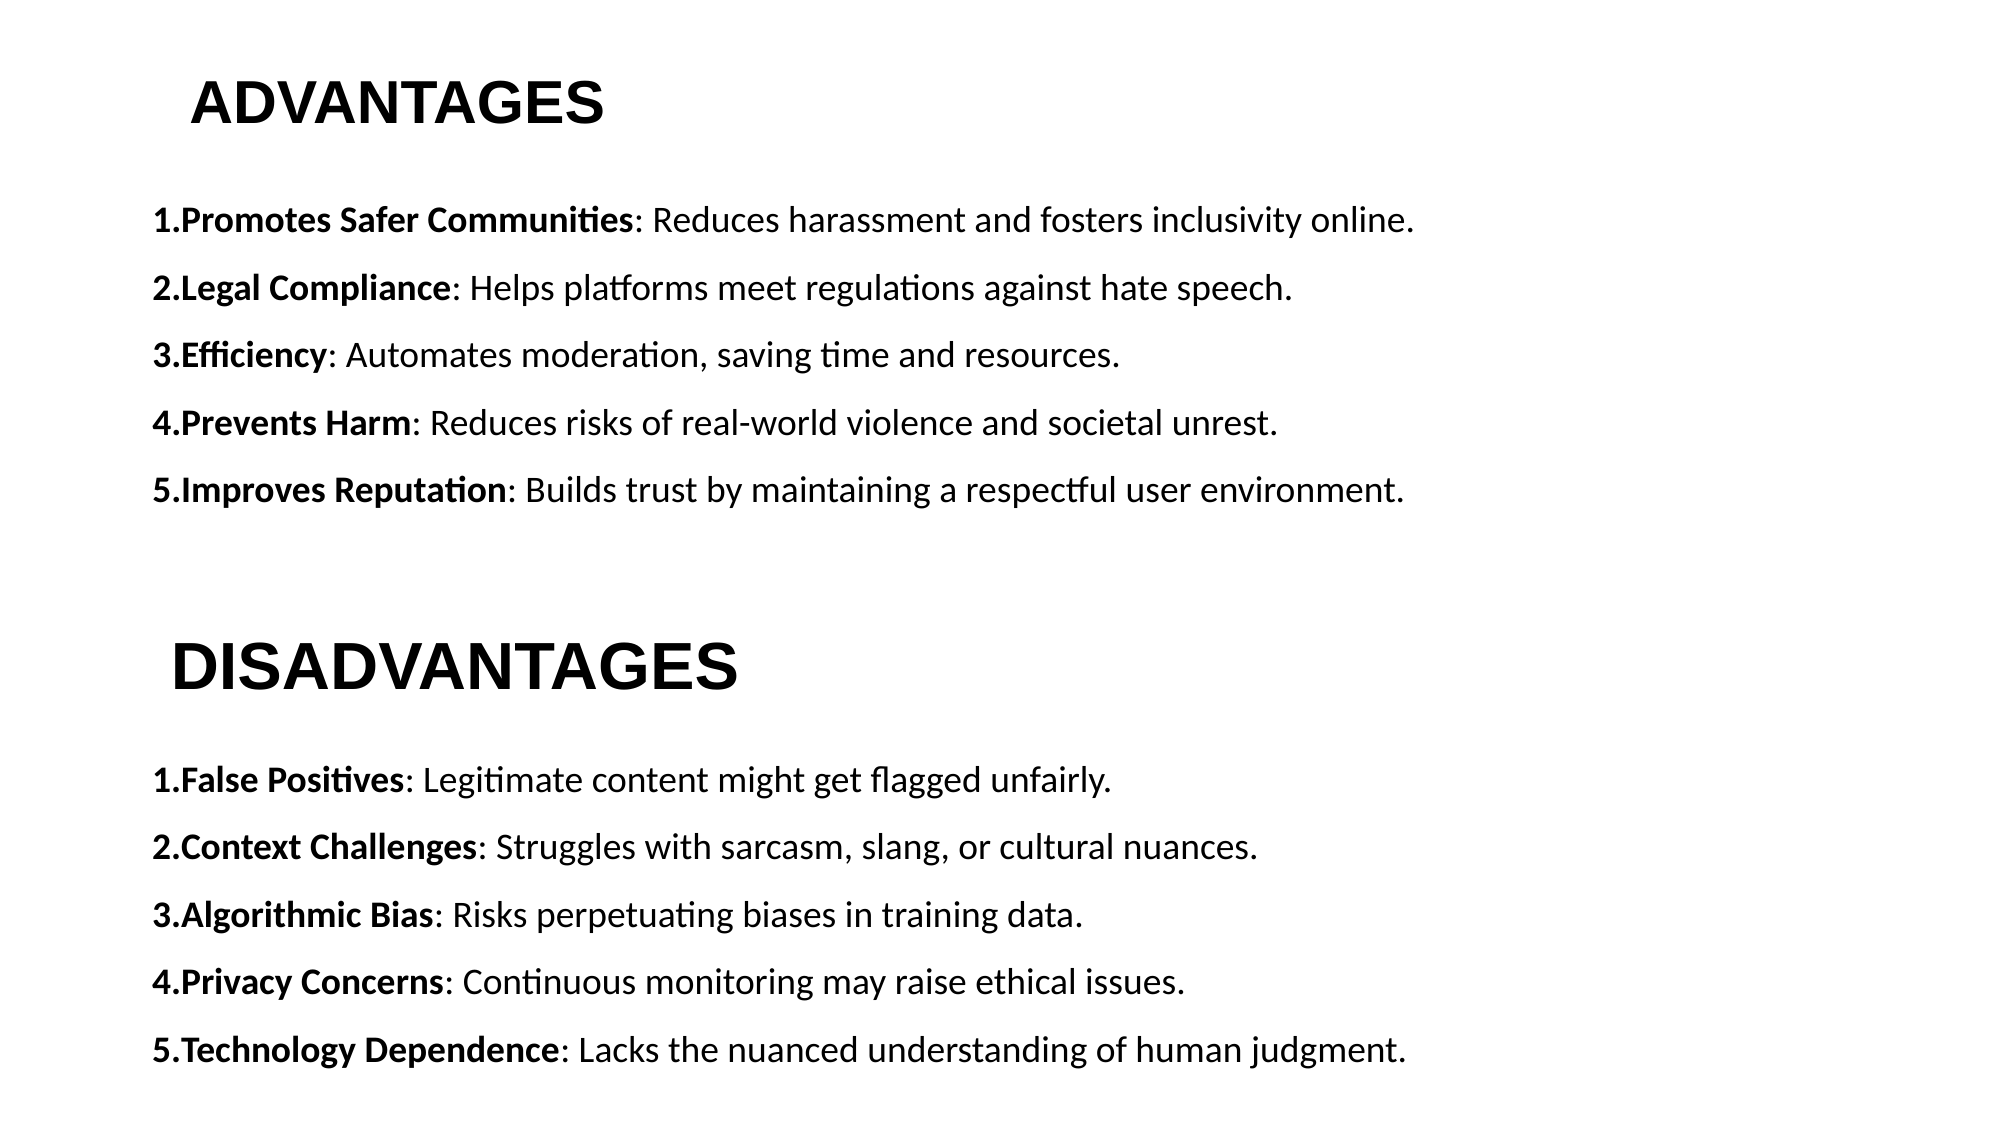

# ADVANTAGES
Promotes Safer Communities: Reduces harassment and fosters inclusivity online.
Legal Compliance: Helps platforms meet regulations against hate speech.
Efficiency: Automates moderation, saving time and resources.
Prevents Harm: Reduces risks of real-world violence and societal unrest.
Improves Reputation: Builds trust by maintaining a respectful user environment.
DISADVANTAGES
False Positives: Legitimate content might get flagged unfairly.
Context Challenges: Struggles with sarcasm, slang, or cultural nuances.
Algorithmic Bias: Risks perpetuating biases in training data.
Privacy Concerns: Continuous monitoring may raise ethical issues.
Technology Dependence: Lacks the nuanced understanding of human judgment.